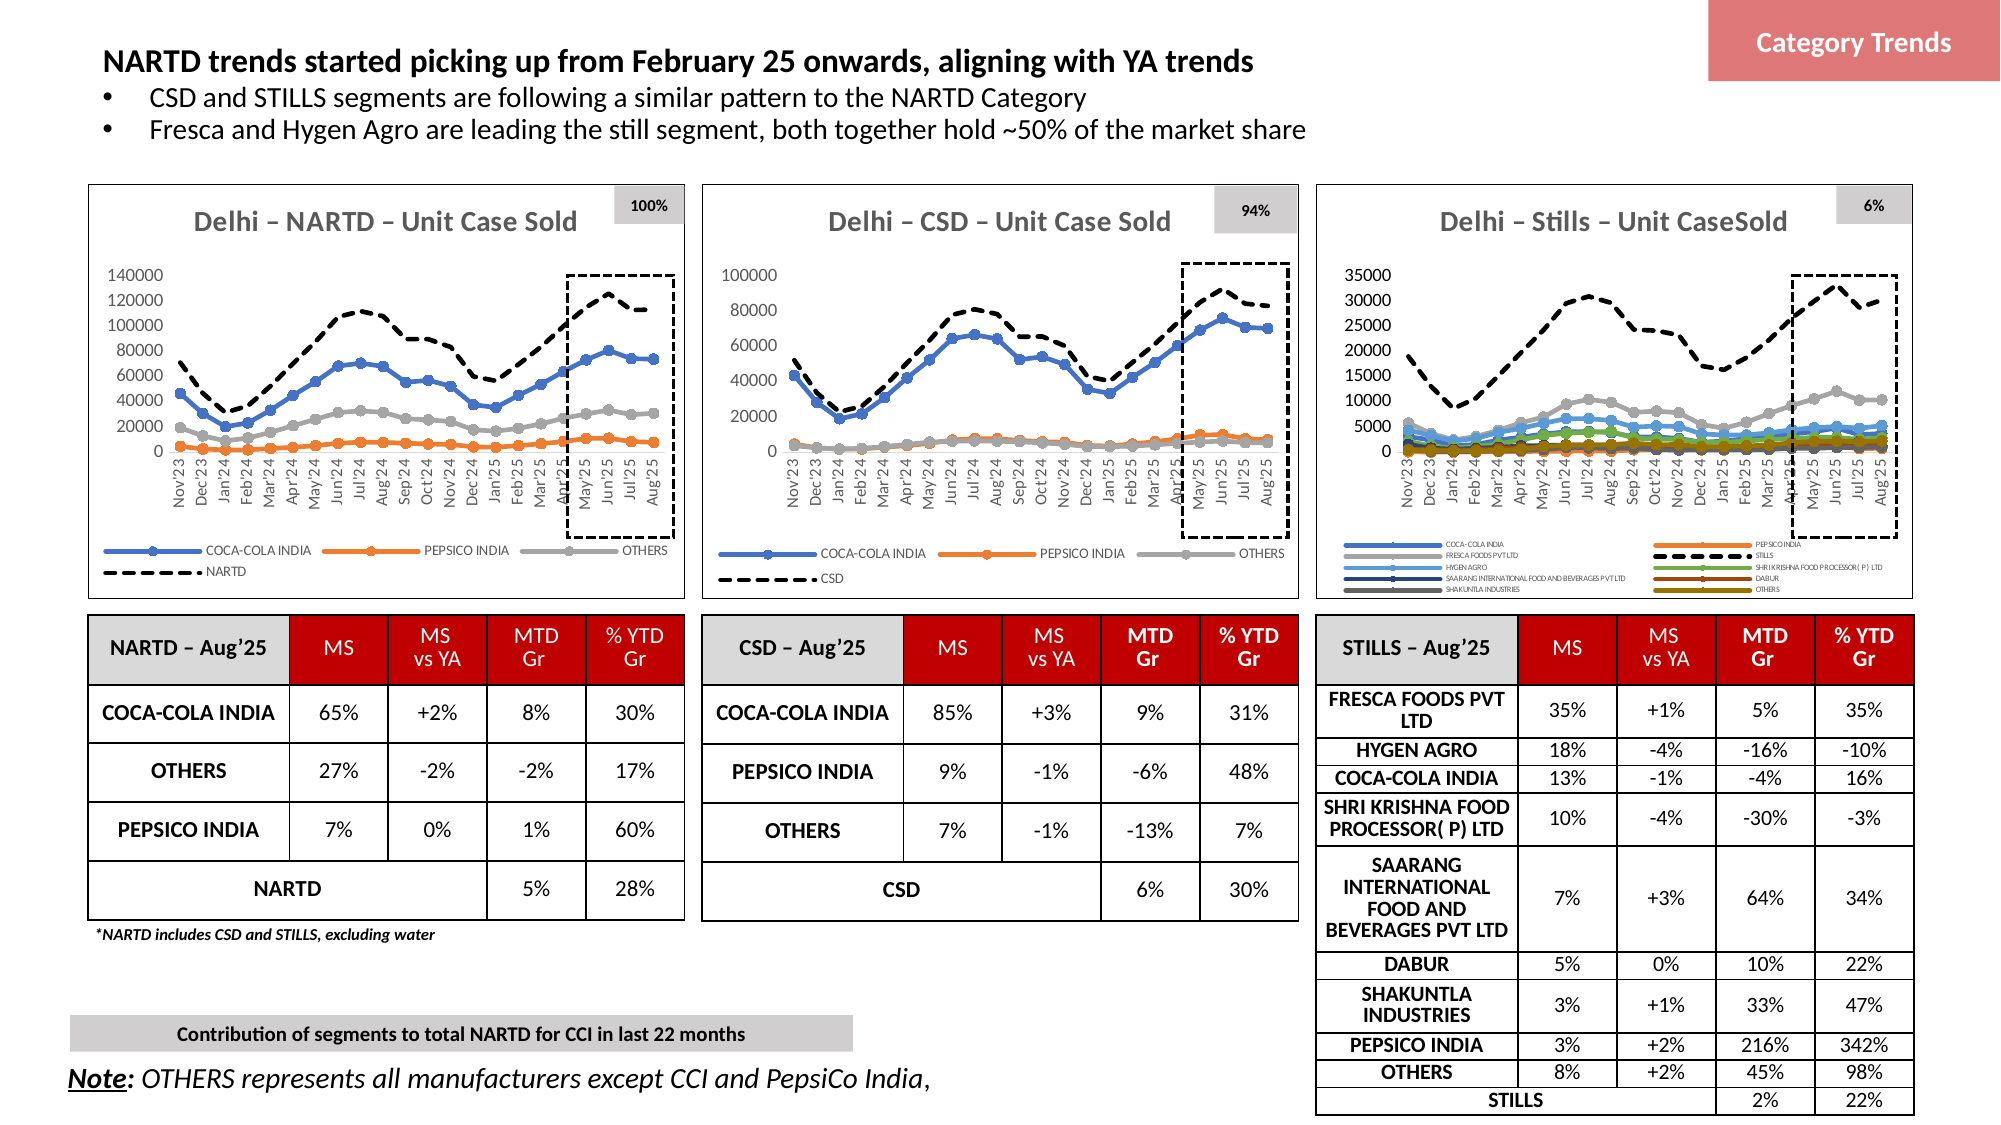

Category Trends
# NARTD trends started picking up from February 25 onwards, aligning with YA trends
CSD and STILLS segments are following a similar pattern to the NARTD Category
Fresca and Hygen Agro are leading the still segment, both together hold ~50% of the market share

### Chart: Delhi – NARTD – Unit Case Sold

| Category | COCA-COLA INDIA | PEPSICO INDIA | OTHERS | NARTD |
|---|---|---|---|---|
|  Nov'23 | 46911.686912925106 | 4901.746872073554 | 19687.67646572827 | 71501.11025072692 |
|  Dec'23 | 31020.030526601717 | 2814.7493899188867 | 13210.297921894165 | 47045.07783841477 |
|  Jan'24 | 20488.625336130044 | 2018.5007100042633 | 9247.347364562043 | 31754.47341069635 |
|  Feb'24 | 23526.01167678922 | 2142.9095306665704 | 11478.421684578801 | 37147.34289203459 |
|  Mar'24 | 33607.486847204316 | 3207.5046660011863 | 16037.051237827824 | 52852.042751033325 |
|  Apr'24 | 45449.82262330468 | 4090.4586330750417 | 21275.39098904724 | 70815.67224542696 |
|  May'24 | 56254.94118969309 | 5480.336270766984 | 26386.564493956794 | 88121.84195441686 |
|  Jun'24 | 68763.27777502114 | 7344.39883136605 | 31723.261504729624 | 107830.93811111682 |
|  Jul'24 | 71038.88481428138 | 8210.222552859594 | 33131.264089695454 | 112380.37145683642 |
|  Aug'24 | 68464.62929126932 | 7995.761411006758 | 31879.520593167214 | 108339.91129544328 |
|  Sep'24 | 55836.55712198285 | 7401.547229114695 | 26889.52511354386 | 90127.6294646414 |
| Oct'24 | 57474.67608920918 | 6738.044292785246 | 25944.785715614278 | 90157.50609760871 |
|  Nov'24 | 52749.51892900382 | 6431.409967118892 | 24659.727860618448 | 83840.65675674117 |
| Dec'24 | 38000.57099862882 | 4450.140292483142 | 18033.14589128668 | 60483.85718239864 |
| Jan'25 | 35807.68874840704 | 4214.492232648454 | 16980.09300389808 | 57002.27398495357 |
| Feb'25 | 45445.04767846111 | 5451.749342818666 | 19181.846007019365 | 70078.64302829914 |
| Mar'25 | 54308.03597960672 | 6943.671802432249 | 22777.448003331894 | 84029.15578537087 |
| Apr'25 | 64416.858500234186 | 8771.25624126554 | 27259.108059780872 | 100447.2228012806 |
| May'25 | 73644.78548650035 | 11159.301208223054 | 30644.4225441412 | 115448.5092388646 |
| Jun'25 | 81195.81185529915 | 11381.899544305877 | 33773.84811223579 | 126351.55951184082 |
| Jul'25 | 74612.71261832165 | 8641.296054324139 | 30066.622952404767 | 113320.63162505055 |
| Aug'25 | 74278.37450894093 | 8073.692157330275 | 31207.385171533988 | 113559.4518378052 |

### Chart: Delhi – CSD – Unit Case Sold

| Category | COCA-COLA INDIA | PEPSICO INDIA | OTHERS | CSD |
|---|---|---|---|---|
|  Nov'23 | 43776.21537348194 | 4767.298940174702 | 3857.3481958203993 | 52400.86250947704 |
|  Dec'23 | 28518.728812800142 | 2712.349198483592 | 2632.3476670349564 | 33863.425678318694 |
|  Jan'24 | 19131.64138980057 | 1939.341390600506 | 1968.6497363368987 | 23039.632516737973 |
|  Feb'24 | 21941.44817647836 | 2036.4433758541452 | 2366.6996676058593 | 26344.591219938364 |
|  Mar'24 | 31138.158760896644 | 3056.12749666446 | 3363.6315905415345 | 37557.91784810264 |
|  Apr'24 | 42387.99471763323 | 3890.8267373329654 | 4645.6263012972095 | 50924.447756263406 |
|  May'24 | 52593.093208222665 | 5257.2304302524335 | 5894.024303592332 | 63744.347942067434 |
|  Jun'24 | 64666.85847787764 | 7097.907270730859 | 6405.167356238113 | 78169.93310484663 |
|  Jul'24 | 66869.97956821404 | 7905.439576590637 | 6574.196396042005 | 81349.61554084669 |
|  Aug'24 | 64500.3383377455 | 7730.803169307042 | 6374.197085089179 | 78605.33859214172 |
|  Sep'24 | 52715.08397776824 | 6876.22278538577 | 6099.417514439355 | 65690.72427759337 |
| Oct'24 | 54397.79664434996 | 6101.13745078155 | 5438.0411037660415 | 65936.97519889755 |
| Nov'24 | 49951.653906576765 | 5854.453248911641 | 4707.23101707915 | 60513.33817256756 |
| Dec'24 | 35967.55316111357 | 3950.8821017427113 | 3345.9676705280954 | 43264.40293338437 |
| Jan'25 | 33542.23312513676 | 3710.6413686827573 | 3300.468157701567 | 40553.34265152108 |
| Feb'25 | 42703.56228048279 | 4847.890264748544 | 3659.5224170504684 | 51210.9749622818 |
| Mar'25 | 51153.1216512541 | 6151.3467559568435 | 4345.016700971124 | 61649.48510818207 |
| Apr'25 | 60749.84438651485 | 7804.105594274292 | 5209.844017925714 | 73763.79399871486 |
| May'25 | 69498.26930026938 | 9905.07728805108 | 5966.609728240852 | 85369.95631656132 |
| Jun'25 | 76330.00238303015 | 10142.835299254695 | 6531.372128003602 | 93004.20981028845 |
| Jul'25 | 71085.27763994917 | 7868.476955651362 | 5573.058415902952 | 84526.81301150349 |
| Aug'25 | 70485.53580468017 | 7236.511667939836 | 5536.0980066750135 | 83258.14547929502 |

### Chart: Delhi – Stills – Unit CaseSold

| Category | COCA-COLA INDIA | PEPSICO INDIA | FRESCA FOODS PVT LTD | STILLS | HYGEN AGRO | SHRI KRISHNA FOOD PROCESSOR( P) LTD | SAARANG INTERNATIONAL FOOD AND BEVERAGES PVT LTD | DABUR | SHAKUNTLA INDUSTRIES | OTHERS |
|---|---|---|---|---|---|---|---|---|---|---|
|  Nov'23 | 3135.4715394431805 | 134.44793189885226 | 5860.024558700368 | 19100.247741249907 | 4429.642678654201 | 2222.274108654175 | 1603.3873680048819 | 663.848719149301 | 592.0127214641451 | 459.13811528080055 |
|  Dec'23 | 2501.3017138015744 | 102.40019143529433 | 3791.2361704968157 | 13181.652160096079 | 3392.6210068163705 | 1301.6313284979528 | 877.1294162984603 | 585.9478274412808 | 214.91258504596783 | 414.4719202623613 |
|  Jan'24 | 1356.9839463294786 | 79.15931940375714 | 2508.633672821632 | 8714.840893958375 | 2273.2659798995255 | 926.2934750719694 | 633.6475461852091 | 462.44423463922516 | 156.3305786207036 | 318.08214098687466 |
|  Feb'24 | 1584.5635003108512 | 106.46615481242515 | 3186.840670972323 | 10802.75167209622 | 2798.936593799111 | 1175.6426438448311 | 832.9493409377415 | 543.3884597283076 | 226.73866909401744 | 347.2256385966123 |
|  Mar'24 | 2469.328086307675 | 151.3771693367261 | 4418.2752025635245 | 15294.124902930693 | 3990.745790377647 | 1705.102183033587 | 1035.5647942230169 | 801.148617819322 | 311.8558893080269 | 410.727169961166 |
|  Apr'24 | 3061.827905671457 | 199.63189574207675 | 5933.022854673493 | 19891.224489163546 | 4816.3278908488255 | 2512.3376633156513 | 1305.8749535521602 | 989.5525266872098 | 422.5140994539605 | 650.1346992187091 |
|  May'24 | 3661.8479814704215 | 223.1058405145503 | 7038.2505477198065 | 24377.494012349427 | 5807.471935262303 | 3390.675307524526 | 1384.5660355514503 | 1118.964084865267 | 558.0032637117918 | 1194.609015729313 |
|  Jun'24 | 4096.419297143499 | 246.49156063519087 | 9601.506840867462 | 29661.005006270203 | 6739.74040421165 | 3836.6842526818814 | 1511.3673201596694 | 1179.4192497904296 | 966.7053436838261 | 1482.6707370966014 |
|  Jul'24 | 4168.905246067361 | 304.78297626895613 | 10568.65229822656 | 31030.75591598976 | 6738.579393504617 | 4013.278564152723 | 1462.7867837320996 | 1351.6628339494825 | 917.5648992625322 | 1504.5429208254316 |
|  Aug'24 | 3964.2909535238023 | 264.9582416997163 | 9953.675070592051 | 29734.57270330156 | 6359.052426366999 | 4188.57474769061 | 1332.8699409905057 | 1292.8600456123572 | 784.9573650042337 | 1593.333911821285 |
|  Sep'24 | 3121.473144214608 | 525.3244437289248 | 7969.468927828177 | 24436.90518704802 | 5031.509198420045 | 2856.69713658607 | 1194.739388475307 | 1007.8275740358637 | 870.4220364917827 | 1859.4433372672456 |
| Oct'24 | 3076.879444859207 | 636.906842003695 | 8231.112991876096 | 24220.53089871113 | 5284.881127785305 | 2665.4889398651317 | 1184.4210908729901 | 1046.5127345829196 | 539.7479443366651 | 1554.5797825291231 |
| Nov'24 | 2797.8650224270564 | 576.9567182072518 | 7896.08421814257 | 23327.318584173594 | 5153.240113992924 | 2570.8241206643315 | 1202.367391589531 | 1046.2120407734083 | 492.1746760519819 | 1591.5942823245387 |
| Dec'24 | 2033.0178375152561 | 499.25819074042937 | 5570.181214330869 | 17219.454249014274 | 3695.1187052636565 | 2000.770545298062 | 977.5125716057082 | 733.719373222109 | 560.6336413817394 | 1149.242169656443 |
| Jan'25 | 2265.4556232702853 | 503.8508639656968 | 4804.712379725311 | 16448.93133343251 | 3474.0105942980417 | 2030.6983423033764 | 970.0576022615353 | 678.0851468836045 | 543.2323335937651 | 1178.8284471308916 |
| Feb'25 | 2741.485397978316 | 603.8590780701221 | 6024.493089716848 | 18867.668066017337 | 3474.158292776931 | 2294.1934058747315 | 1021.544832724844 | 837.5052040487092 | 549.3859115034189 | 1321.04285332342 |
| Mar'25 | 3154.9143283526278 | 792.3250464754051 | 7741.006271846784 | 22379.670677188817 | 3898.479542406498 | 2583.9815988769883 | 1083.1462963024865 | 1050.6679286628705 | 591.1731254590018 | 1483.9765388061528 |
| Apr'25 | 3667.0141137193373 | 967.1506469912431 | 9338.83778976281 | 26683.428802565737 | 4523.287313916492 | 2757.717474527461 | 1412.8030395880194 | 1221.733580300562 | 862.5647892666963 | 1932.3200544931146 |
| May'25 | 4146.516186230923 | 1254.2239201719754 | 10647.769724210953 | 30078.55292230325 | 4919.817037479312 | 2992.0017422161136 | 1663.3699646432221 | 1409.2578858992028 | 837.6573552012134 | 2207.939106250331 |
| Jun'25 | 4865.809472269011 | 1239.0642450511841 | 12198.091318065675 | 33347.349701552375 | 5168.658915531394 | 2975.8145343492242 | 2181.2947803251204 | 1480.2982431901648 | 978.9566623531939 | 2259.3615304174104 |
| Jul'25 | 3527.4349783724715 | 772.8190986727767 | 10407.760408303835 | 28793.818613547068 | 4825.3145956127855 | 2628.365404122349 | 2184.728181967927 | 1337.5014502588253 | 985.6014596347483 | 2124.293036601348 |
| Aug'25 | 3792.8387042607574 | 837.1804893904377 | 10458.313191207357 | 30301.30635851018 | 5337.351834915065 | 2912.4037875892836 | 2184.1945315227745 | 1419.0313401937908 | 1046.9486451265316 | 2313.043834304181 |
100%
6%
94%

| NARTD – Aug’25 | MS | MS vs YA | MTD Gr | % YTD Gr |
| --- | --- | --- | --- | --- |
| COCA-COLA INDIA | 65% | +2% | 8% | 30% |
| OTHERS | 27% | -2% | -2% | 17% |
| PEPSICO INDIA | 7% | 0% | 1% | 60% |
| NARTD |  |  | 5% | 28% |
| CSD – Aug’25 | MS | MS vs YA | MTD Gr | % YTD Gr |
| --- | --- | --- | --- | --- |
| COCA-COLA INDIA | 85% | +3% | 9% | 31% |
| PEPSICO INDIA | 9% | -1% | -6% | 48% |
| OTHERS | 7% | -1% | -13% | 7% |
| CSD |  |  | 6% | 30% |
| STILLS – Aug’25 | MS | MS vs YA | MTD Gr | % YTD Gr |
| --- | --- | --- | --- | --- |
| FRESCA FOODS PVT LTD | 35% | +1% | 5% | 35% |
| HYGEN AGRO | 18% | -4% | -16% | -10% |
| COCA-COLA INDIA | 13% | -1% | -4% | 16% |
| SHRI KRISHNA FOOD PROCESSOR( P) LTD | 10% | -4% | -30% | -3% |
| SAARANG INTERNATIONAL FOOD AND BEVERAGES PVT LTD | 7% | +3% | 64% | 34% |
| DABUR | 5% | 0% | 10% | 22% |
| SHAKUNTLA INDUSTRIES | 3% | +1% | 33% | 47% |
| PEPSICO INDIA | 3% | +2% | 216% | 342% |
| OTHERS | 8% | +2% | 45% | 98% |
| STILLS |  |  | 2% | 22% |
*NARTD includes CSD and STILLS, excluding water
Contribution of segments to total NARTD for CCI in last 22 months
Note: OTHERS represents all manufacturers except CCI and PepsiCo India,